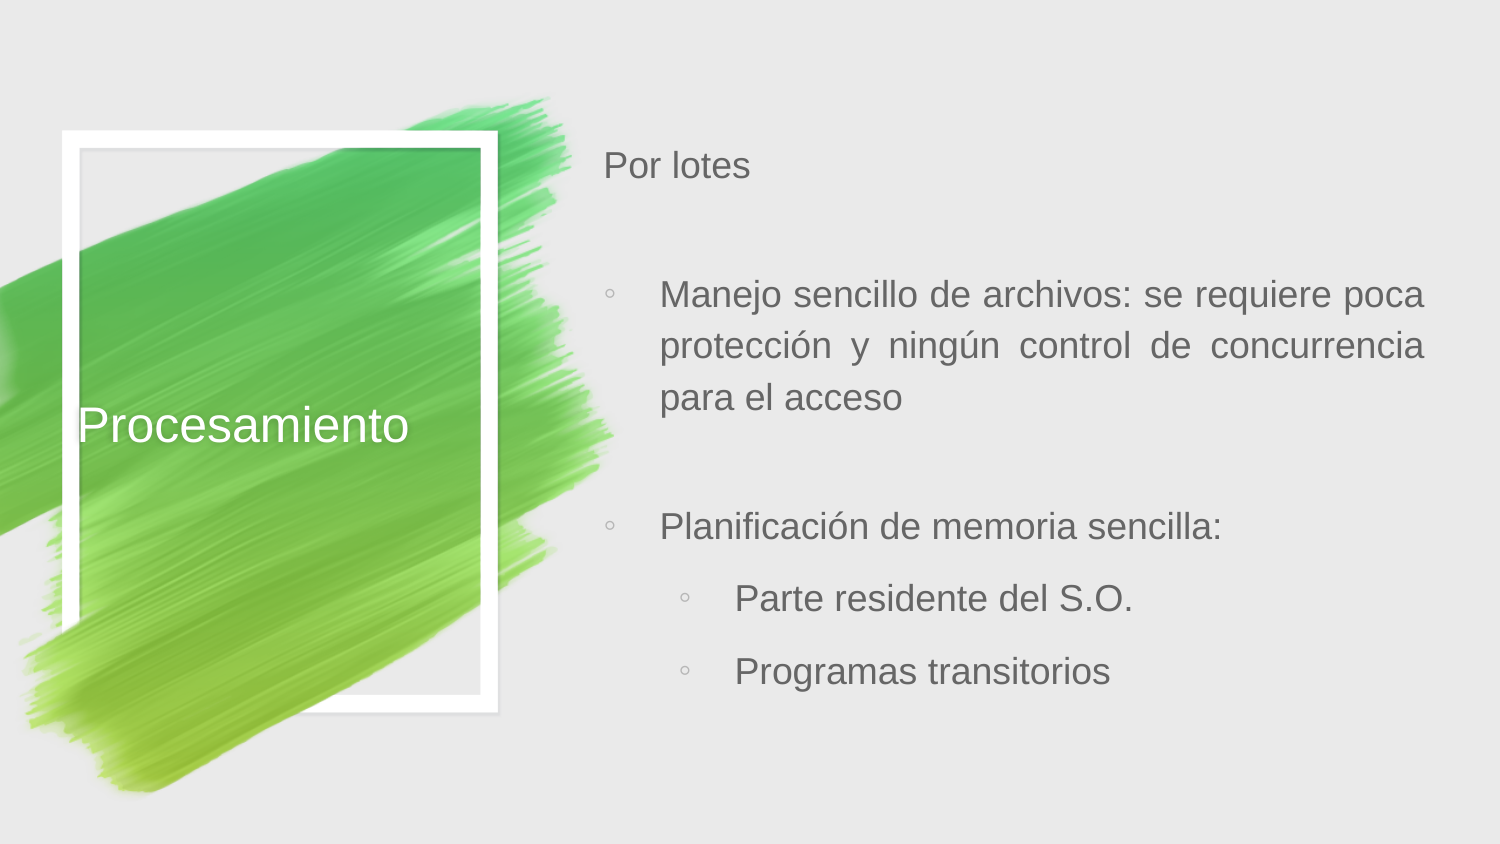

Por lotes

Manejo sencillo de archivos: se requiere poca protección y ningún control de concurrencia para el acceso

Planificación de memoria sencilla:
Parte residente del S.O.
Programas transitorios
# Procesamiento